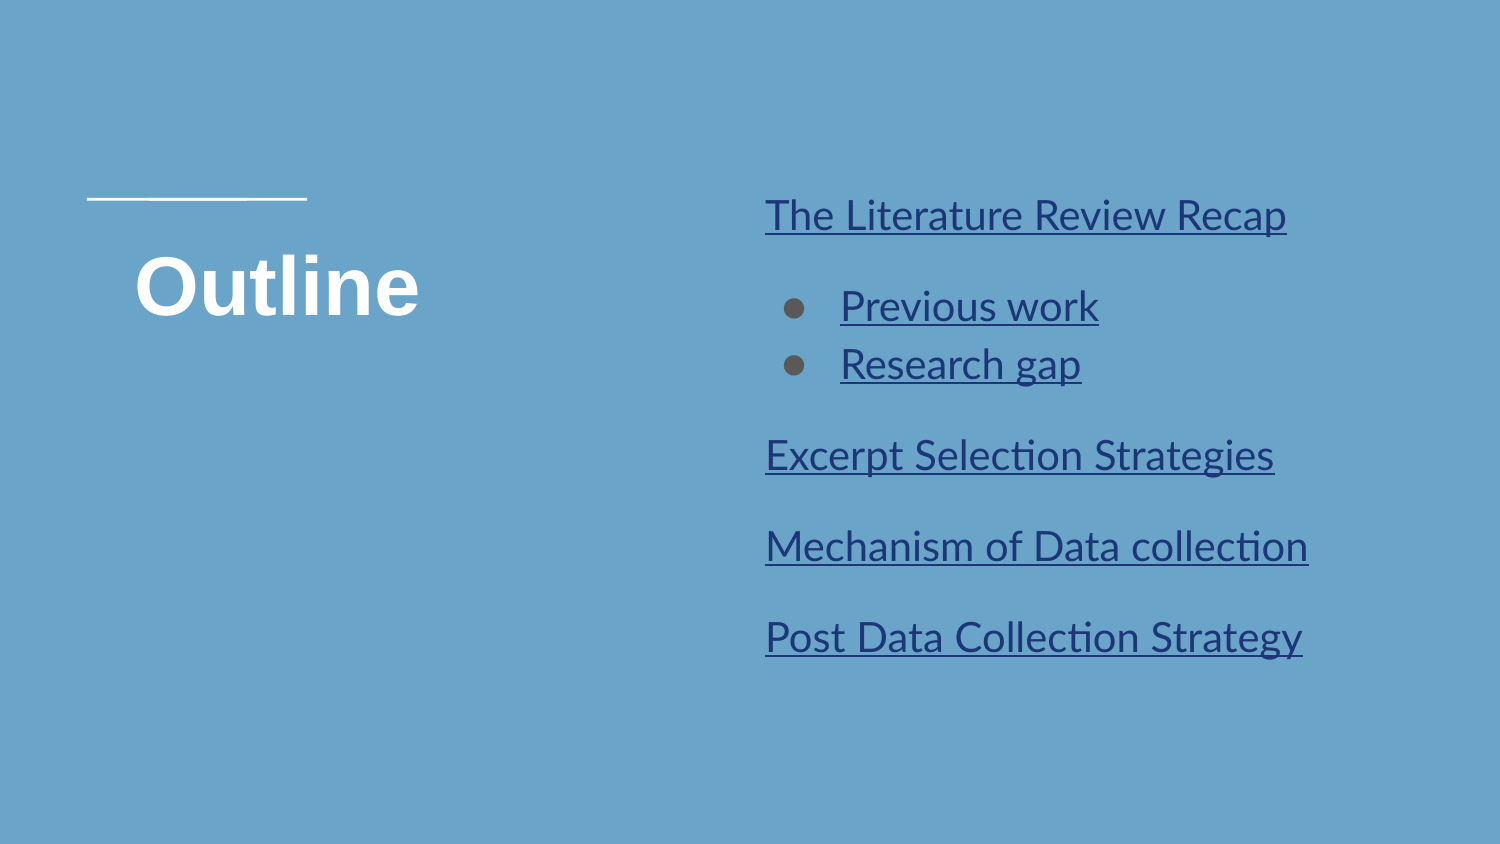

The Literature Review Recap
Previous work
Research gap
Excerpt Selection Strategies
Mechanism of Data collection
Post Data Collection Strategy
# Outline